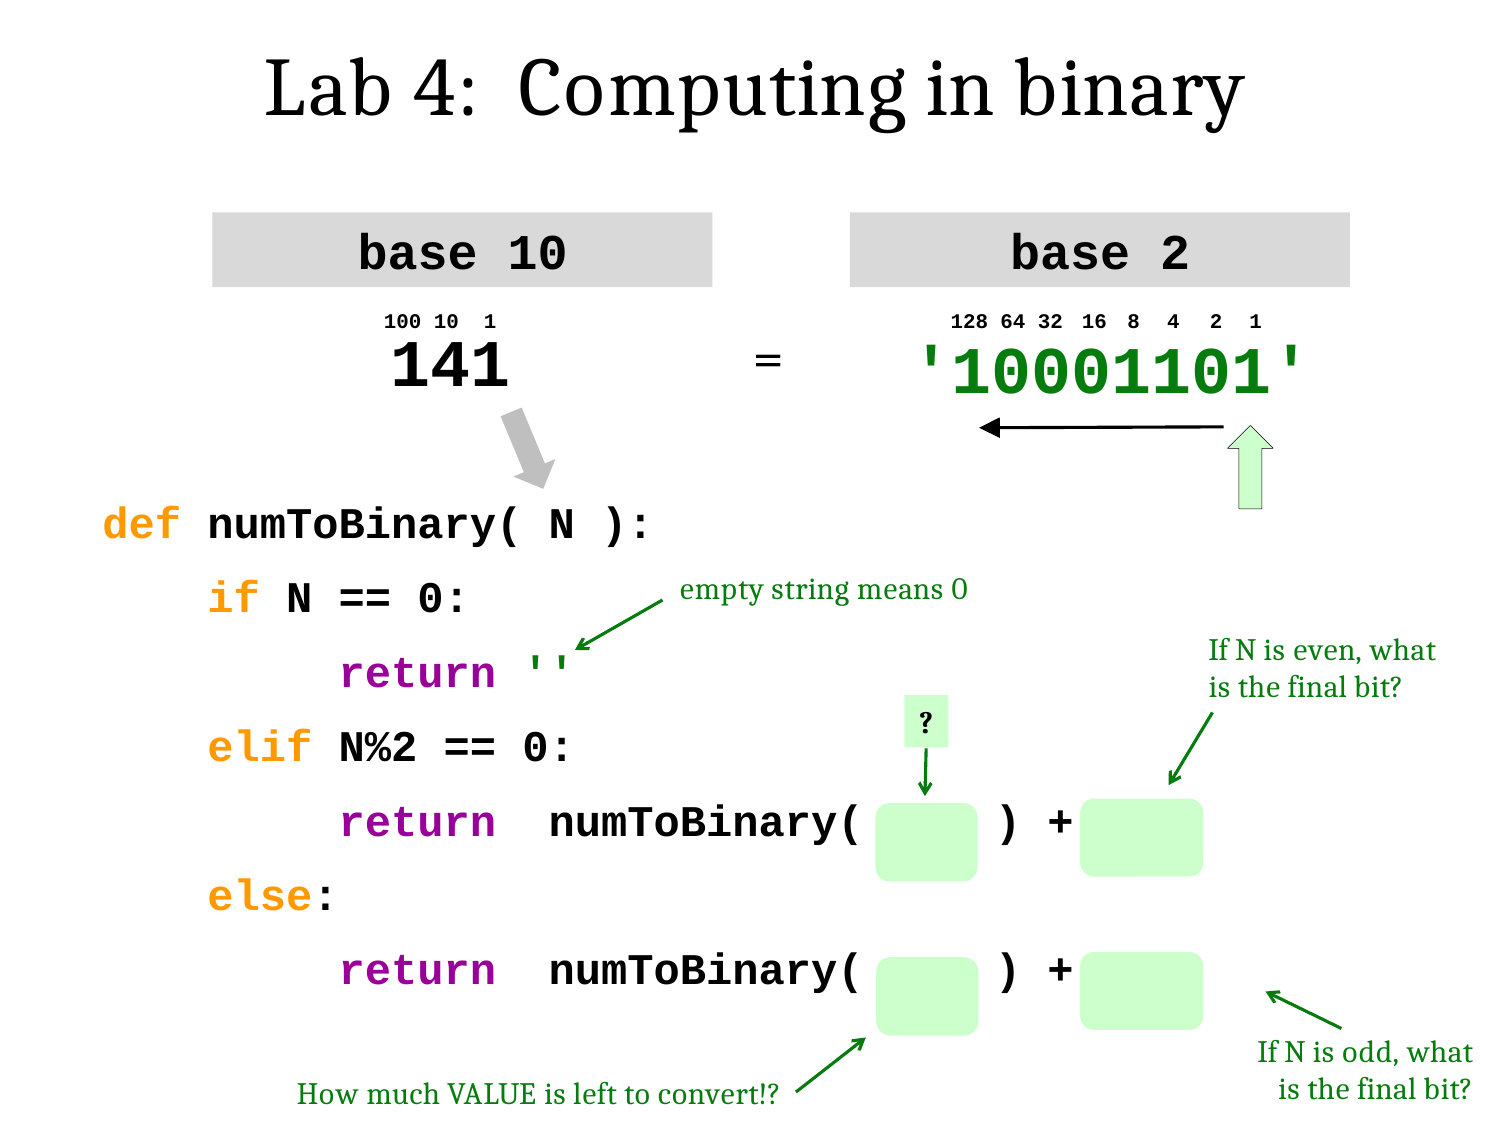

Lab 4:  Computing in binary
base 10
base 2
100
10
1
128
64
32
16
8
4
2
1
141
=
'10001101'

def numToBinary( N ):
    if N == 0:
         return ''
    elif N%2 == 0:
         return  numToBinary(     ) +
    else:
         return  numToBinary(     ) +
empty string means 0
If N is even, what is the final bit?
?

If N is odd, what is the final bit?
How much VALUE is left to convert!?